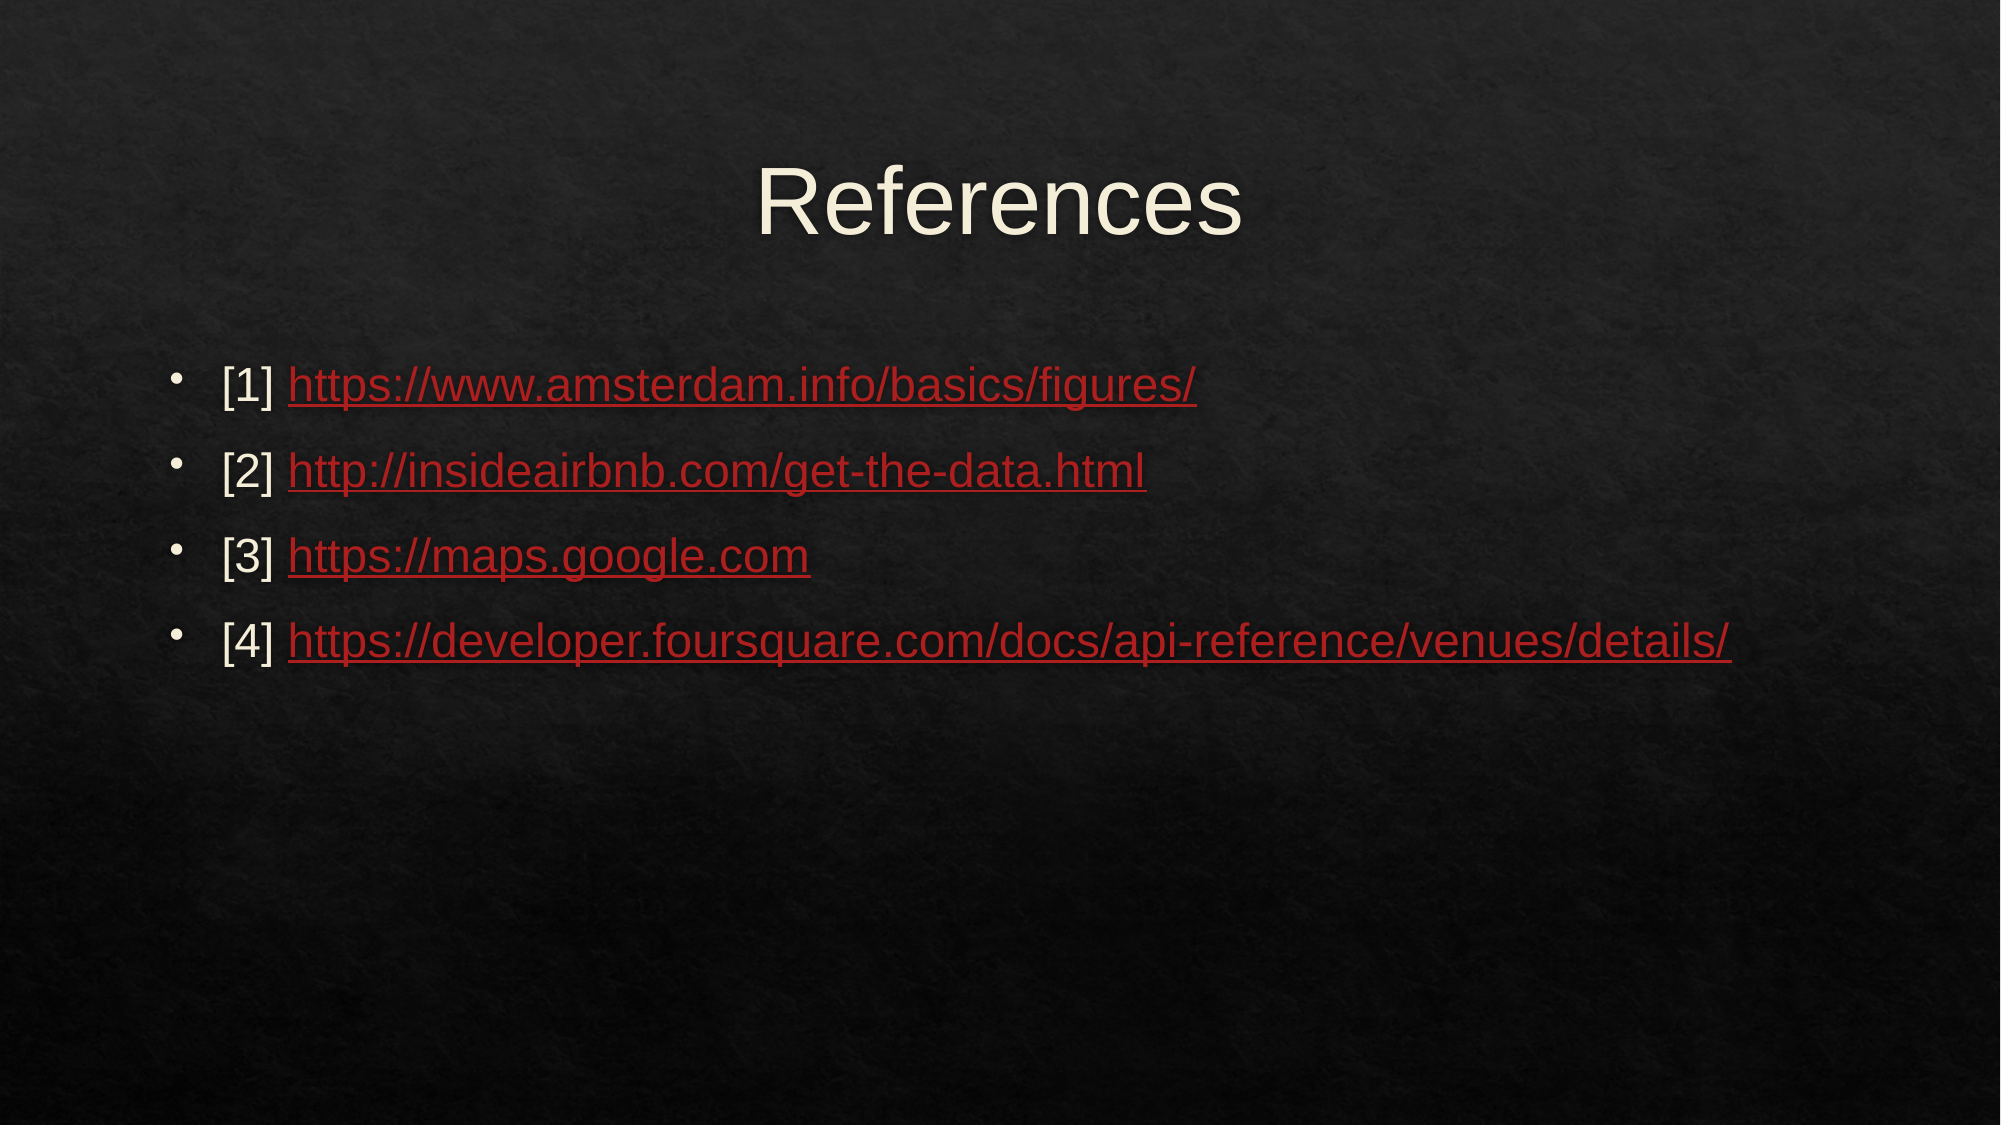

# References
[1] https://www.amsterdam.info/basics/figures/
[2] http://insideairbnb.com/get-the-data.html
[3] https://maps.google.com
[4] https://developer.foursquare.com/docs/api-reference/venues/details/